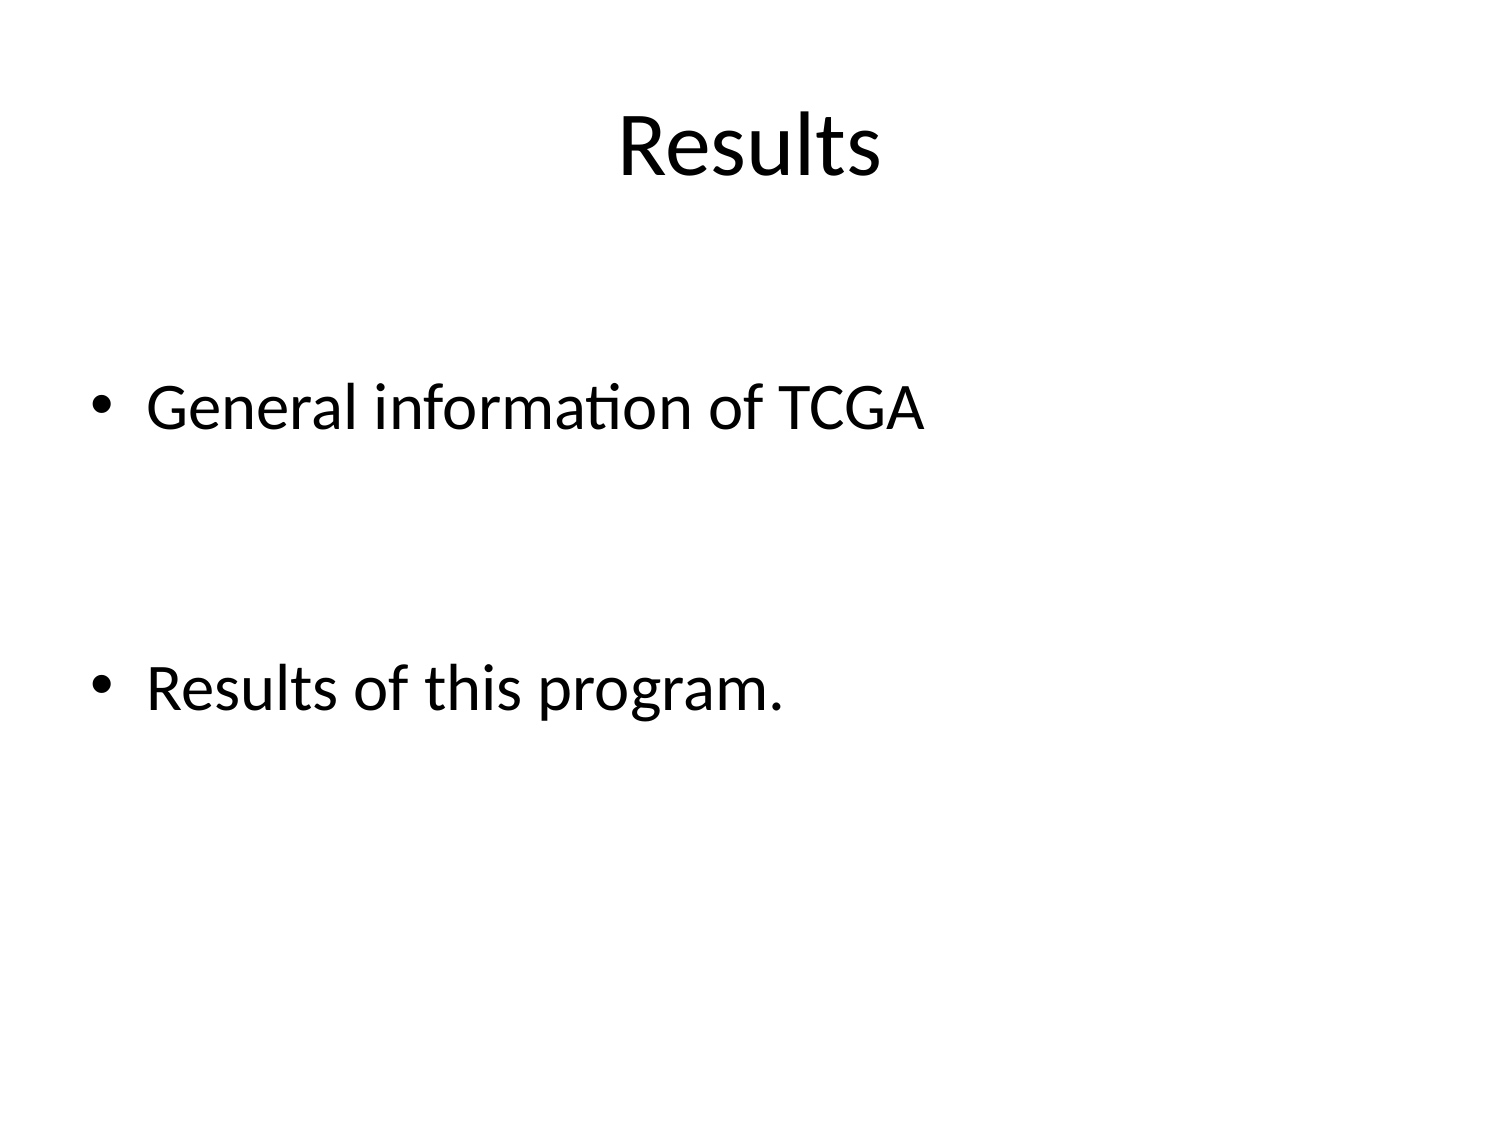

# Results

General information of TCGA

Results of this program.